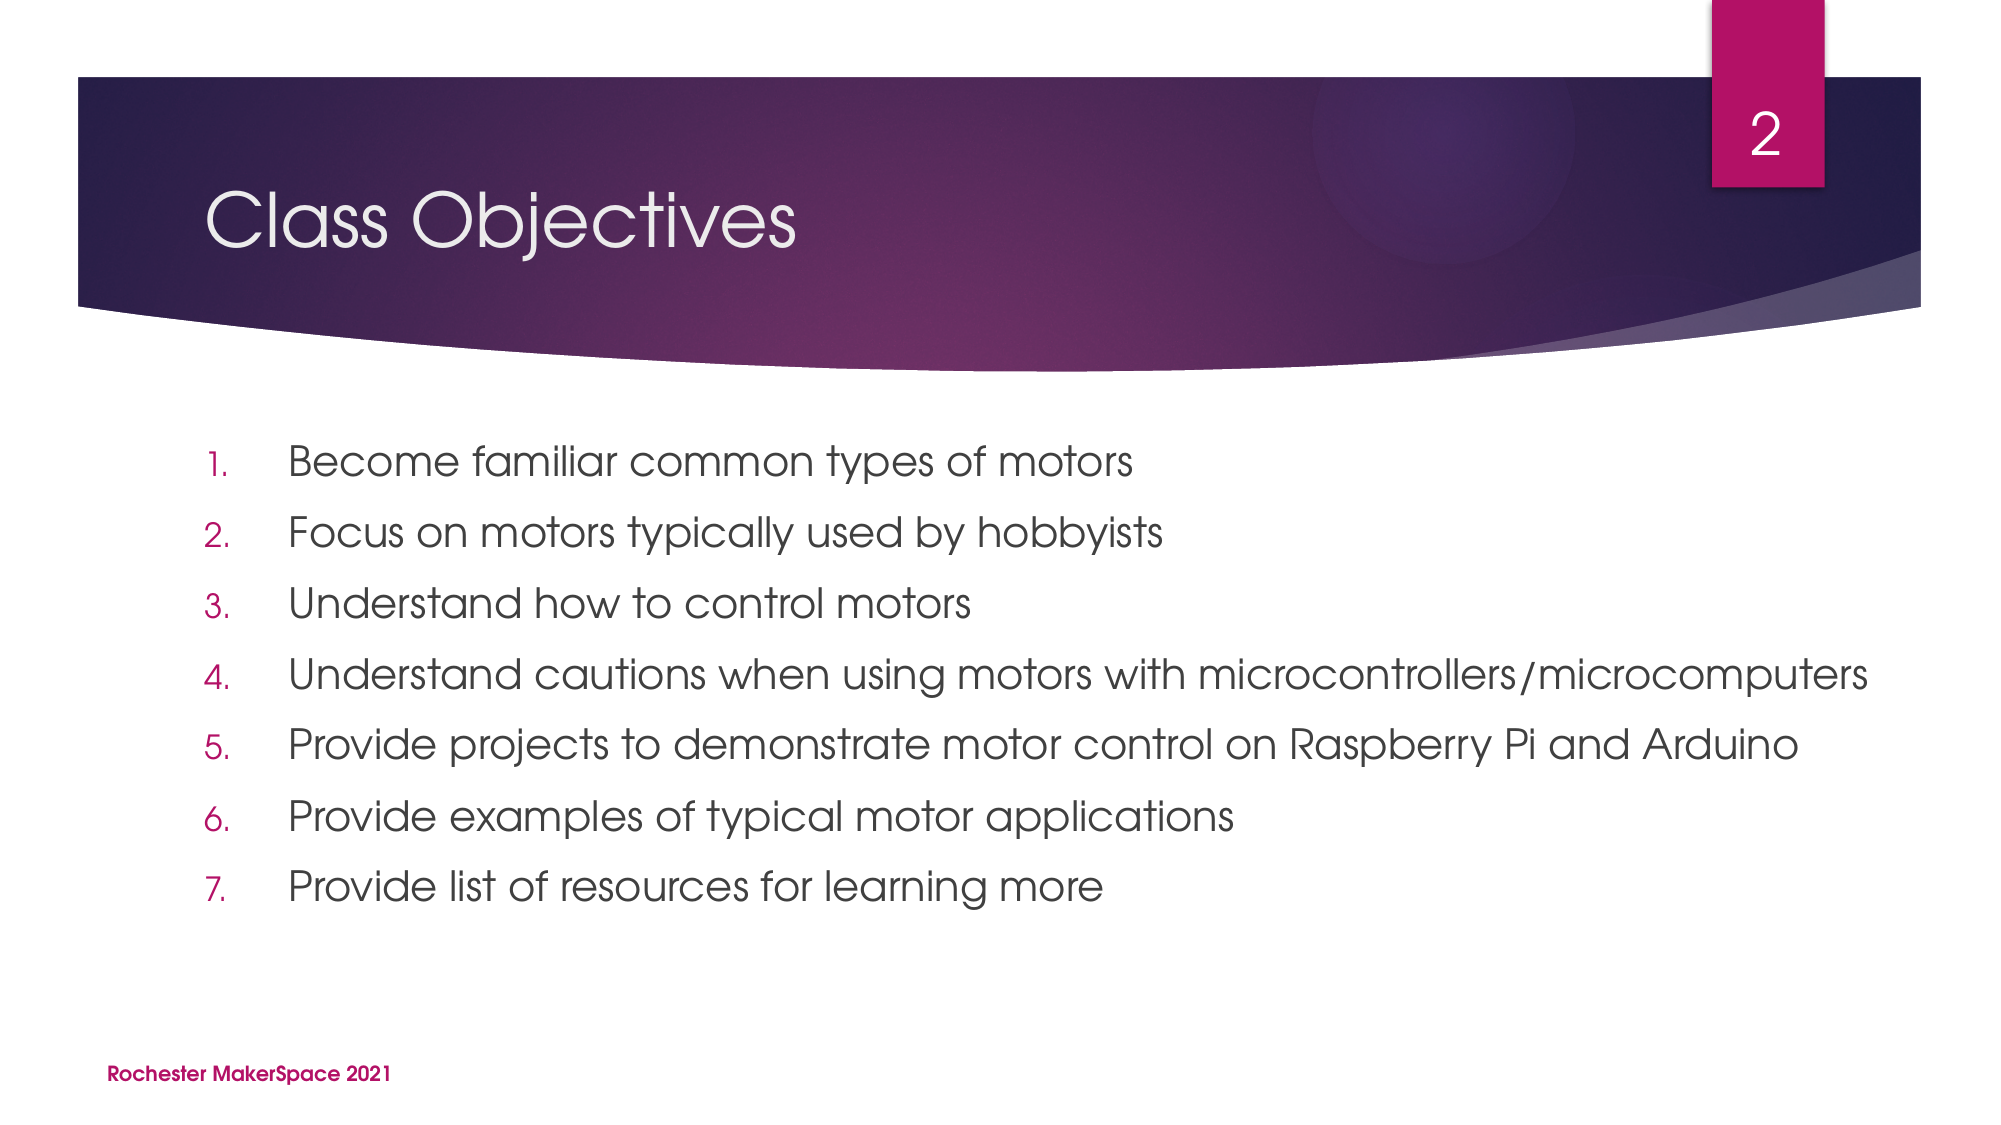

2
# Class Objectives
Become familiar common types of motors
Focus on motors typically used by hobbyists
Understand how to control motors
Understand cautions when using motors with microcontrollers/microcomputers
Provide projects to demonstrate motor control on Raspberry Pi and Arduino
Provide examples of typical motor applications
Provide list of resources for learning more

Rochester MakerSpace 2021